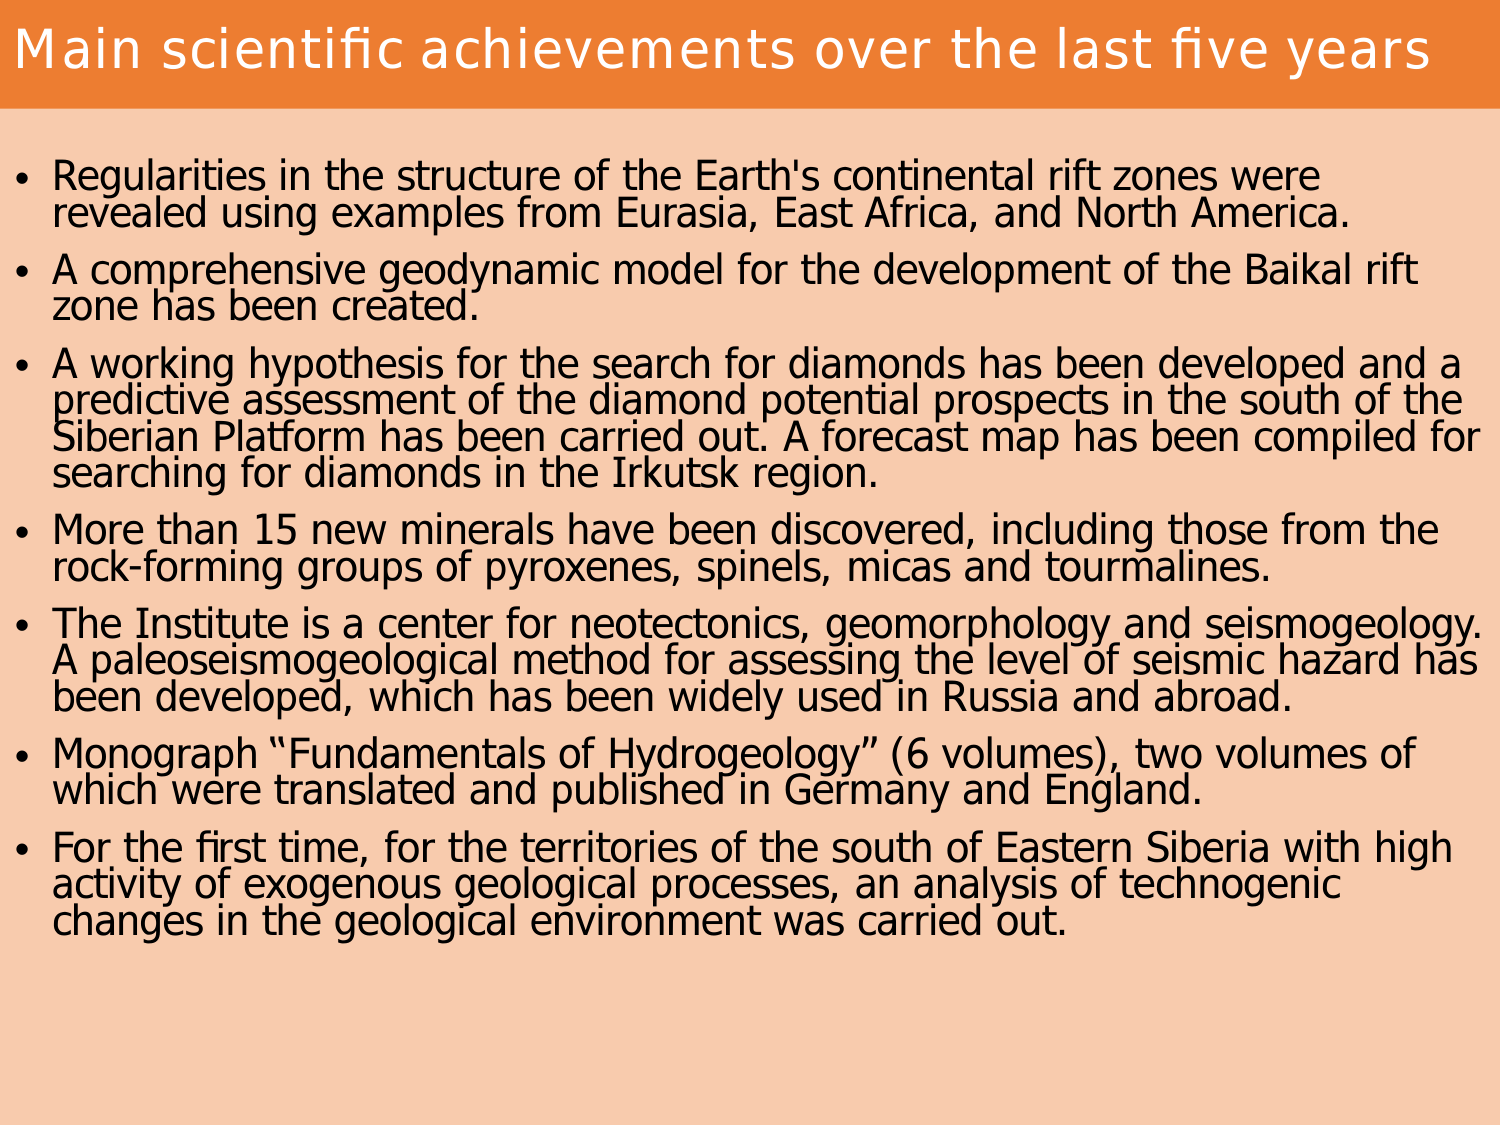

# Main scientific achievements over the last five years
Regularities in the structure of the Earth's continental rift zones were revealed using examples from Eurasia, East Africa, and North America.
A comprehensive geodynamic model for the development of the Baikal rift zone has been created.
A working hypothesis for the search for diamonds has been developed and a predictive assessment of the diamond potential prospects in the south of the Siberian Platform has been carried out. A forecast map has been compiled for searching for diamonds in the Irkutsk region.
More than 15 new minerals have been discovered, including those from the rock-forming groups of pyroxenes, spinels, micas and tourmalines.
The Institute is a center for neotectonics, geomorphology and seismogeology. A paleoseismogeological method for assessing the level of seismic hazard has been developed, which has been widely used in Russia and abroad.
Monograph “Fundamentals of Hydrogeology” (6 volumes), two volumes of which were translated and published in Germany and England.
For the first time, for the territories of the south of Eastern Siberia with high activity of exogenous geological processes, an analysis of technogenic changes in the geological environment was carried out.